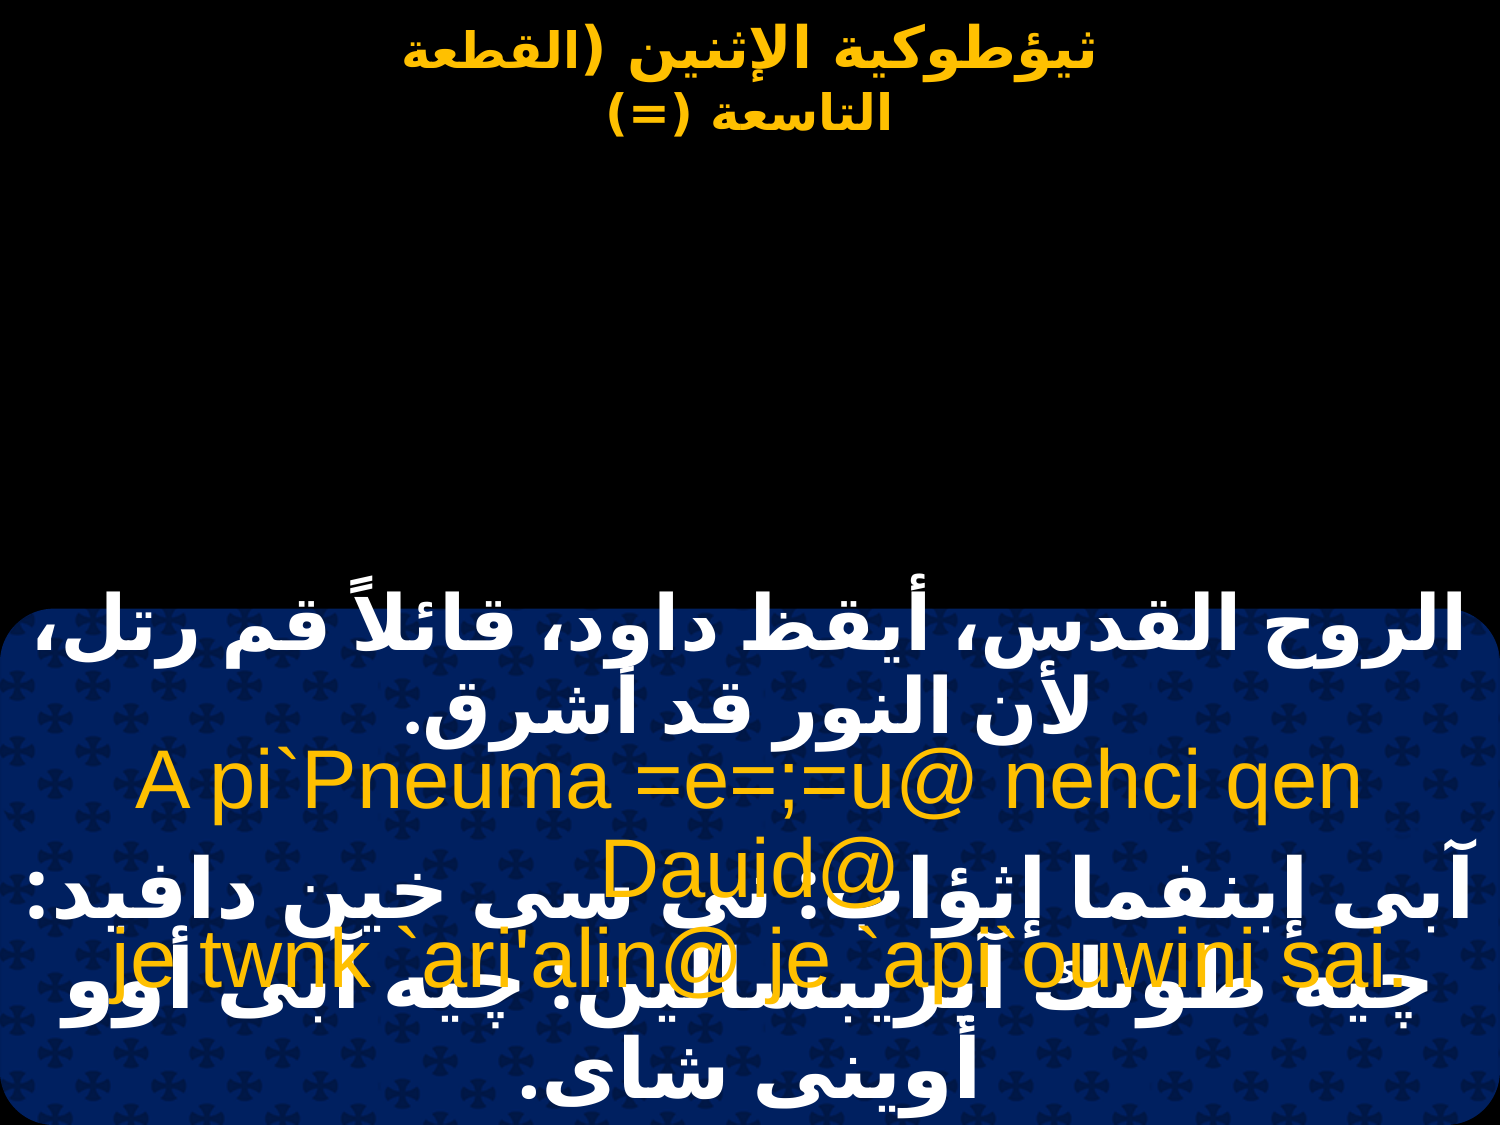

الروح القدس، أيقظ داود، قائلاً قم رتل، لأن النور قد أشرق.
A pi`Pneuma =e=;=u@ nehci qen Dauid@
 je twnk `ari'alin@ je `api`ouwini sai.
آبى إبنفما إثؤاب: نى سى خين دافيد:
چيه طونك آيريبسالين: چيه آبى أوو أوينى شاى.